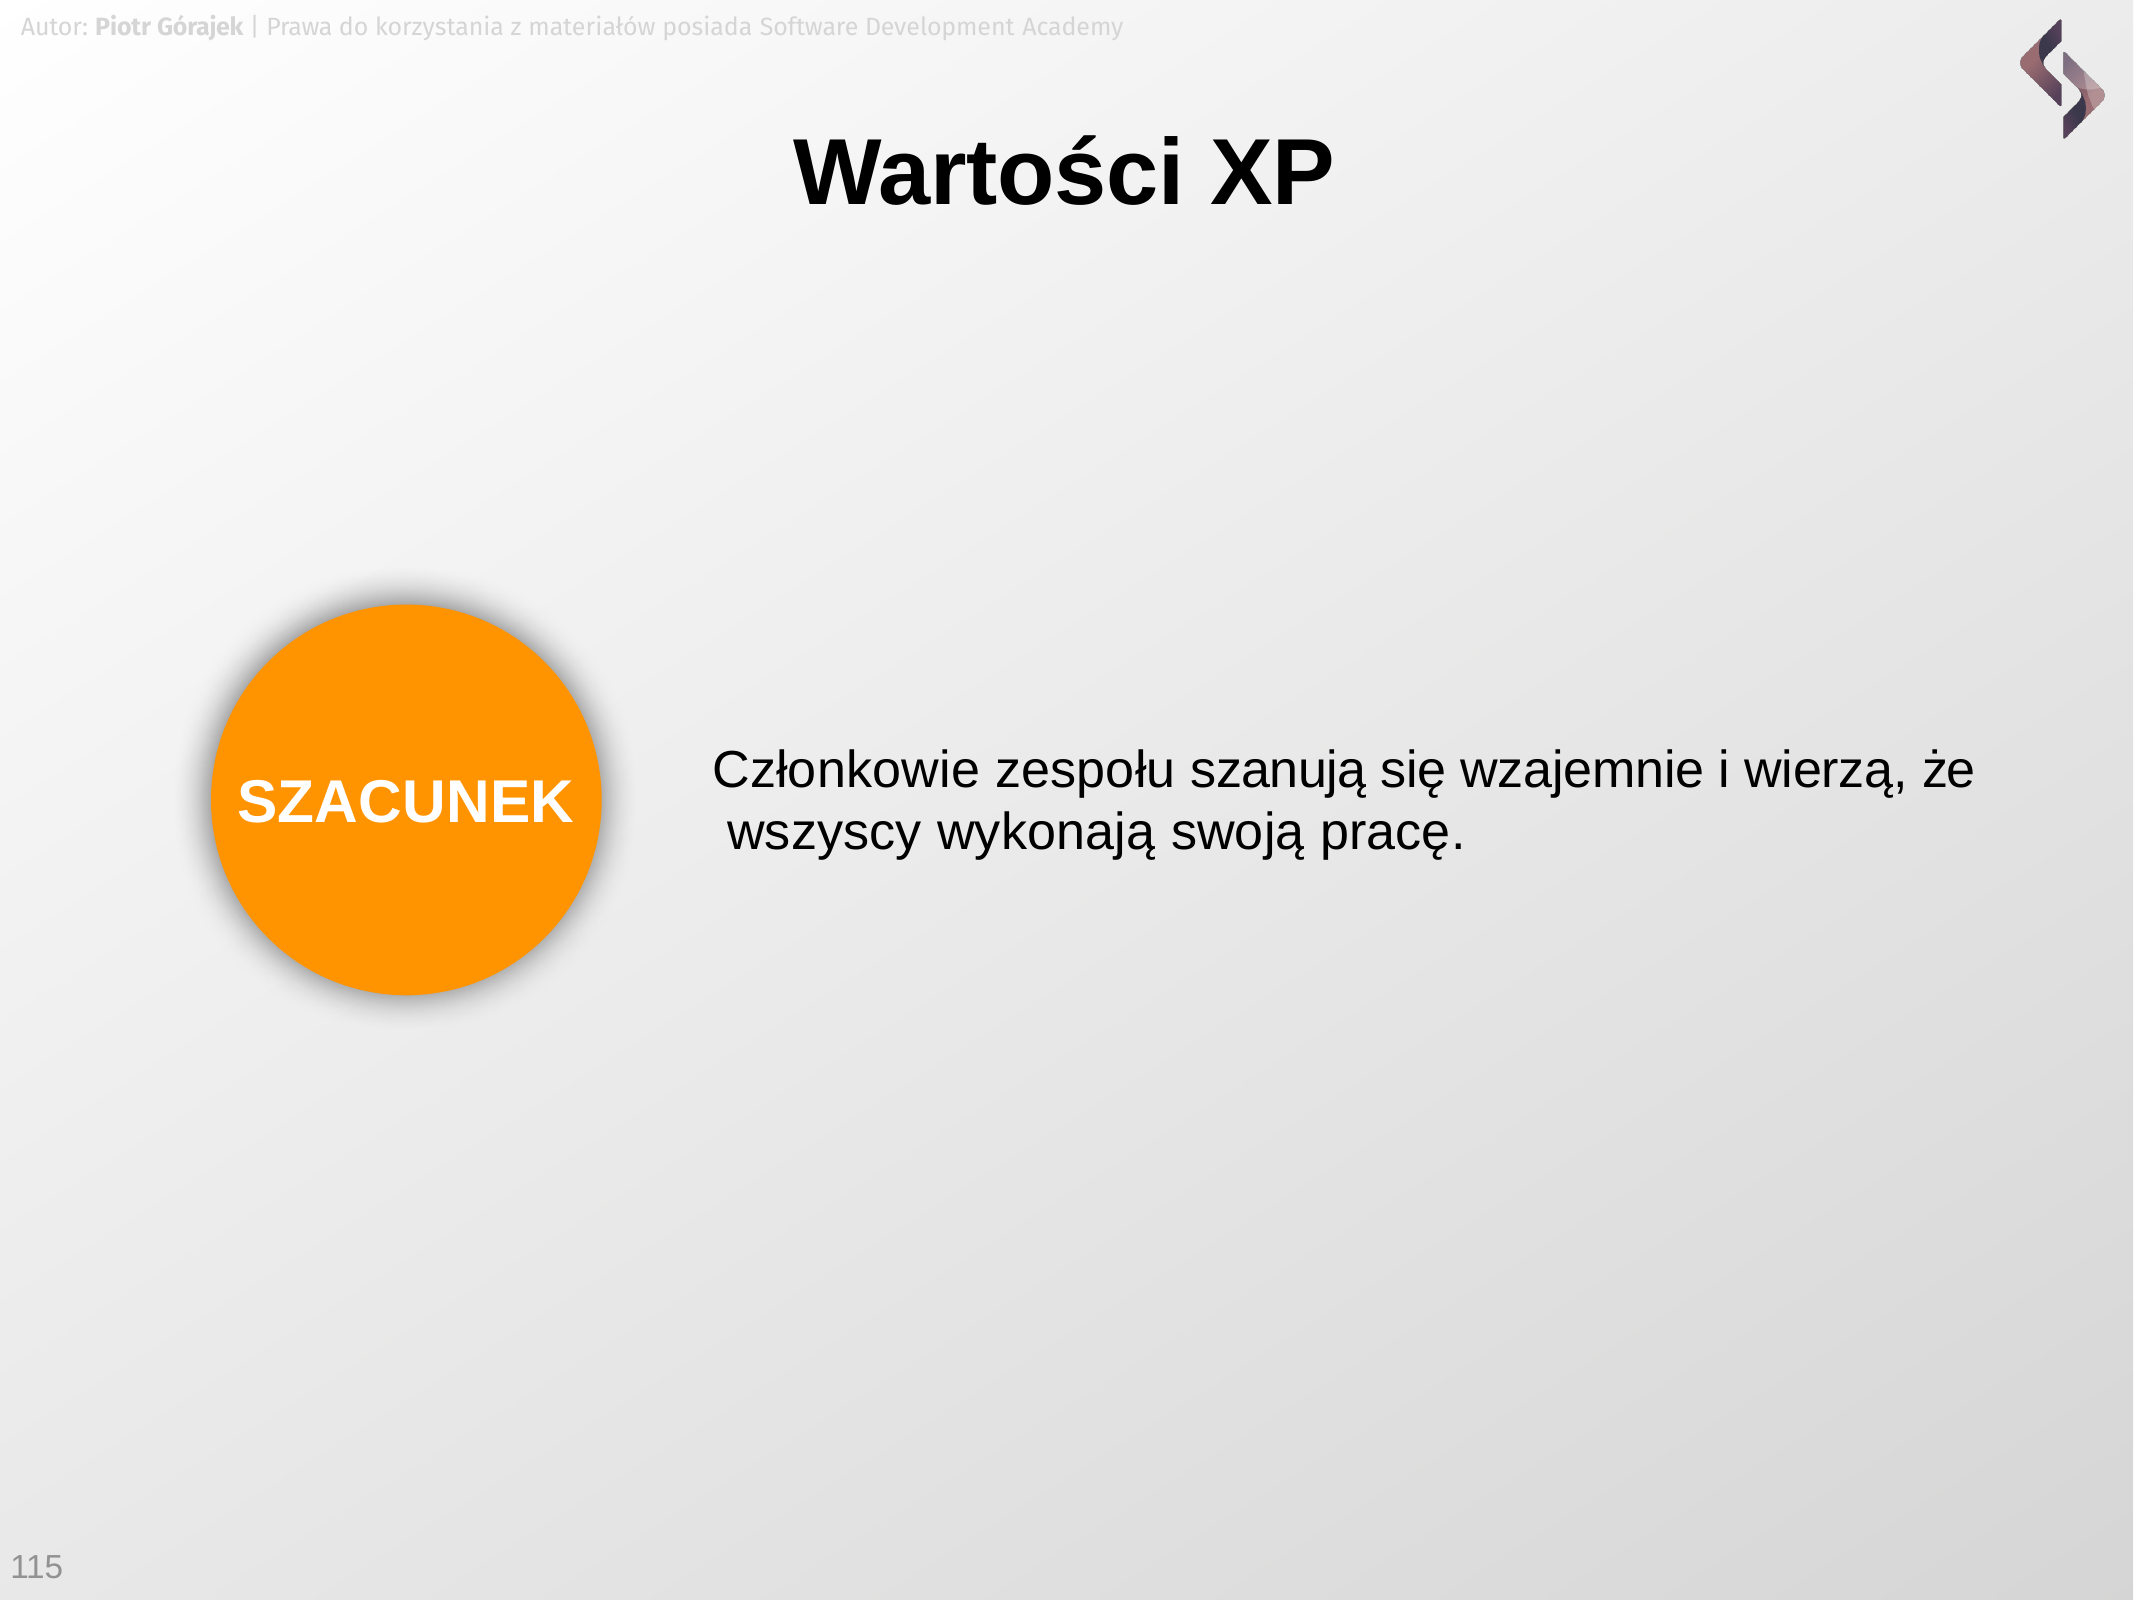

Autor: Piotr Górajek | Prawa do korzystania z materiałów posiada Software Development Academy
# Wartości XP

Członkowie zespołu szanują się wzajemnie i wierzą, że  wszyscy wykonają swoją pracę.
SZACUNEK
115